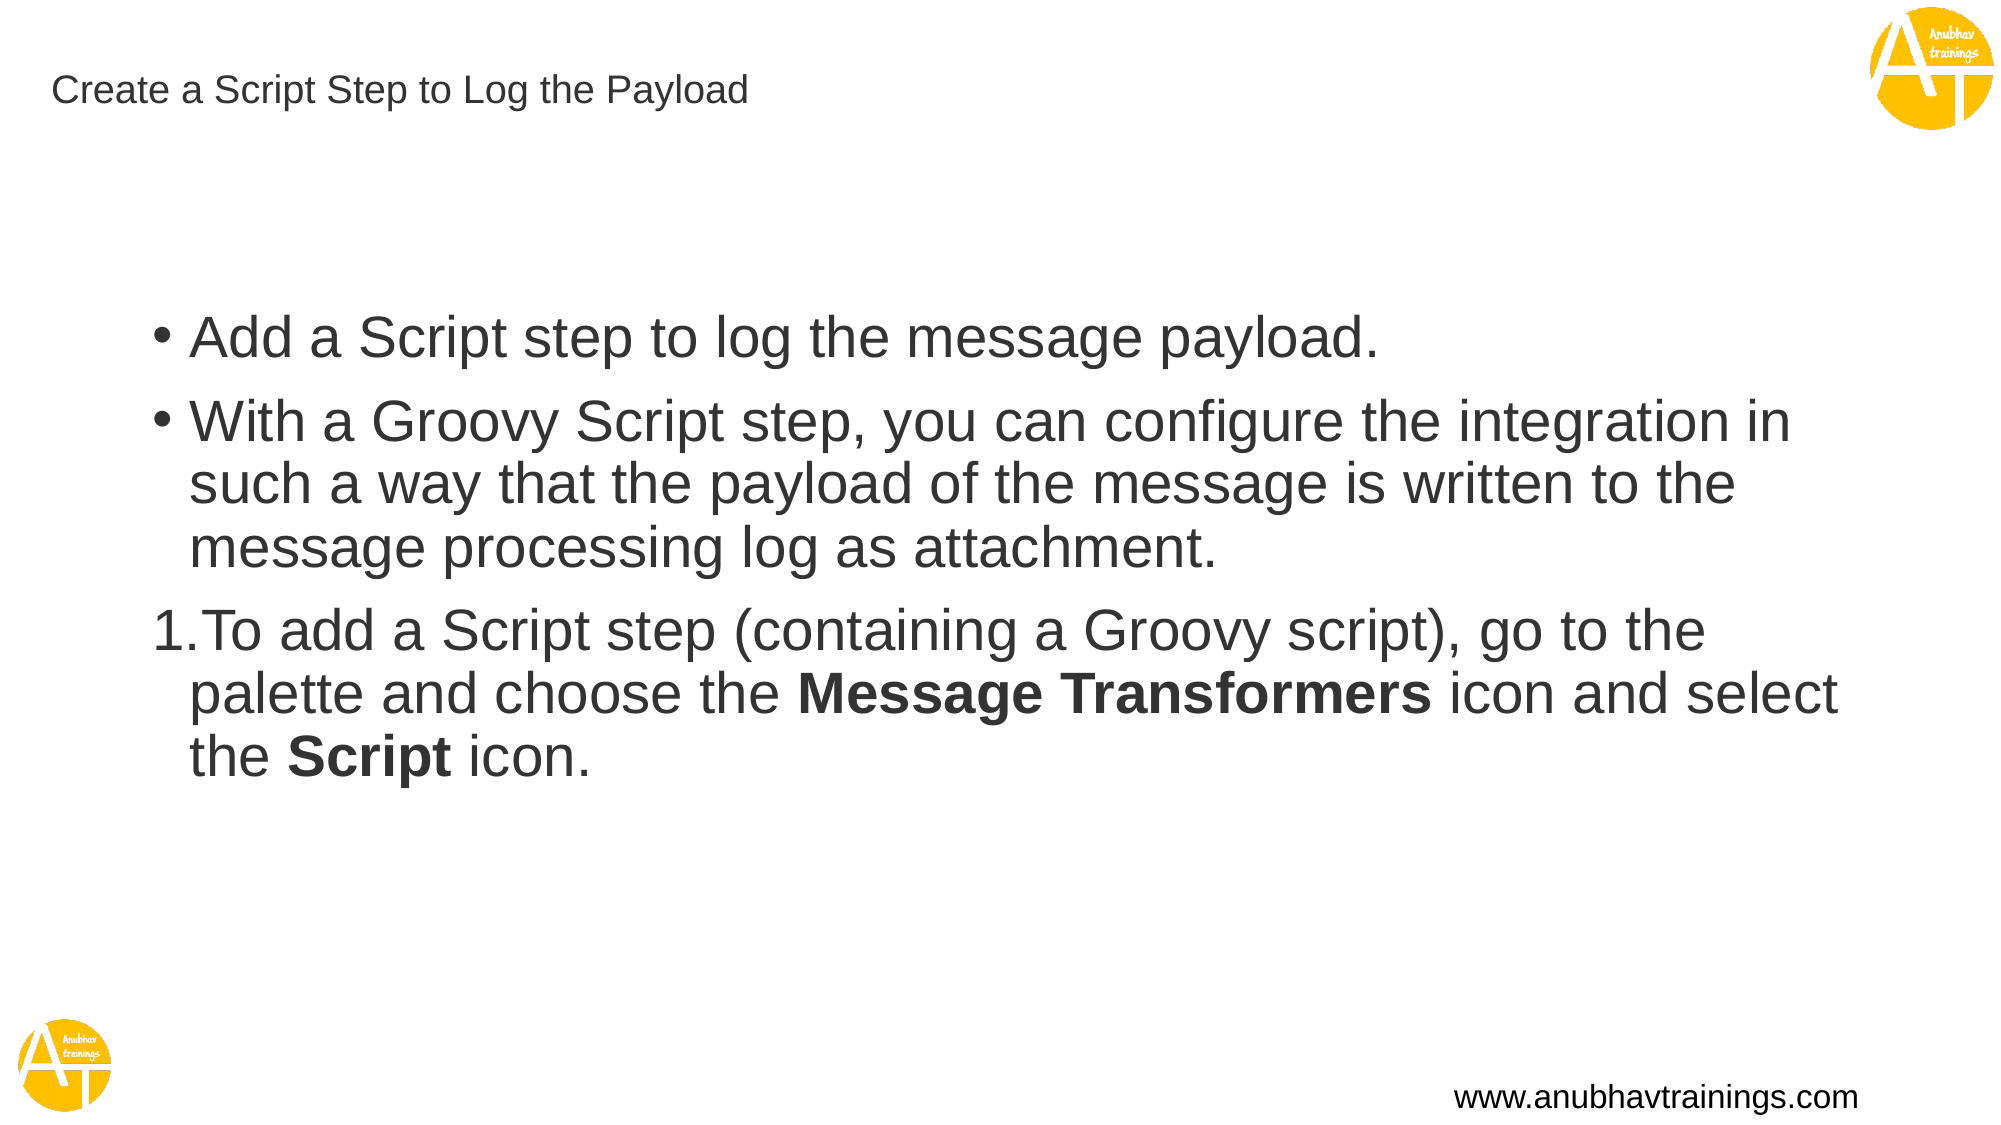

# Create a Script Step to Log the Payload
Add a Script step to log the message payload.
With a Groovy Script step, you can configure the integration in such a way that the payload of the message is written to the message processing log as attachment.
To add a Script step (containing a Groovy script), go to the palette and choose the Message Transformers icon and select the Script icon.

www.anubhavtrainings.com